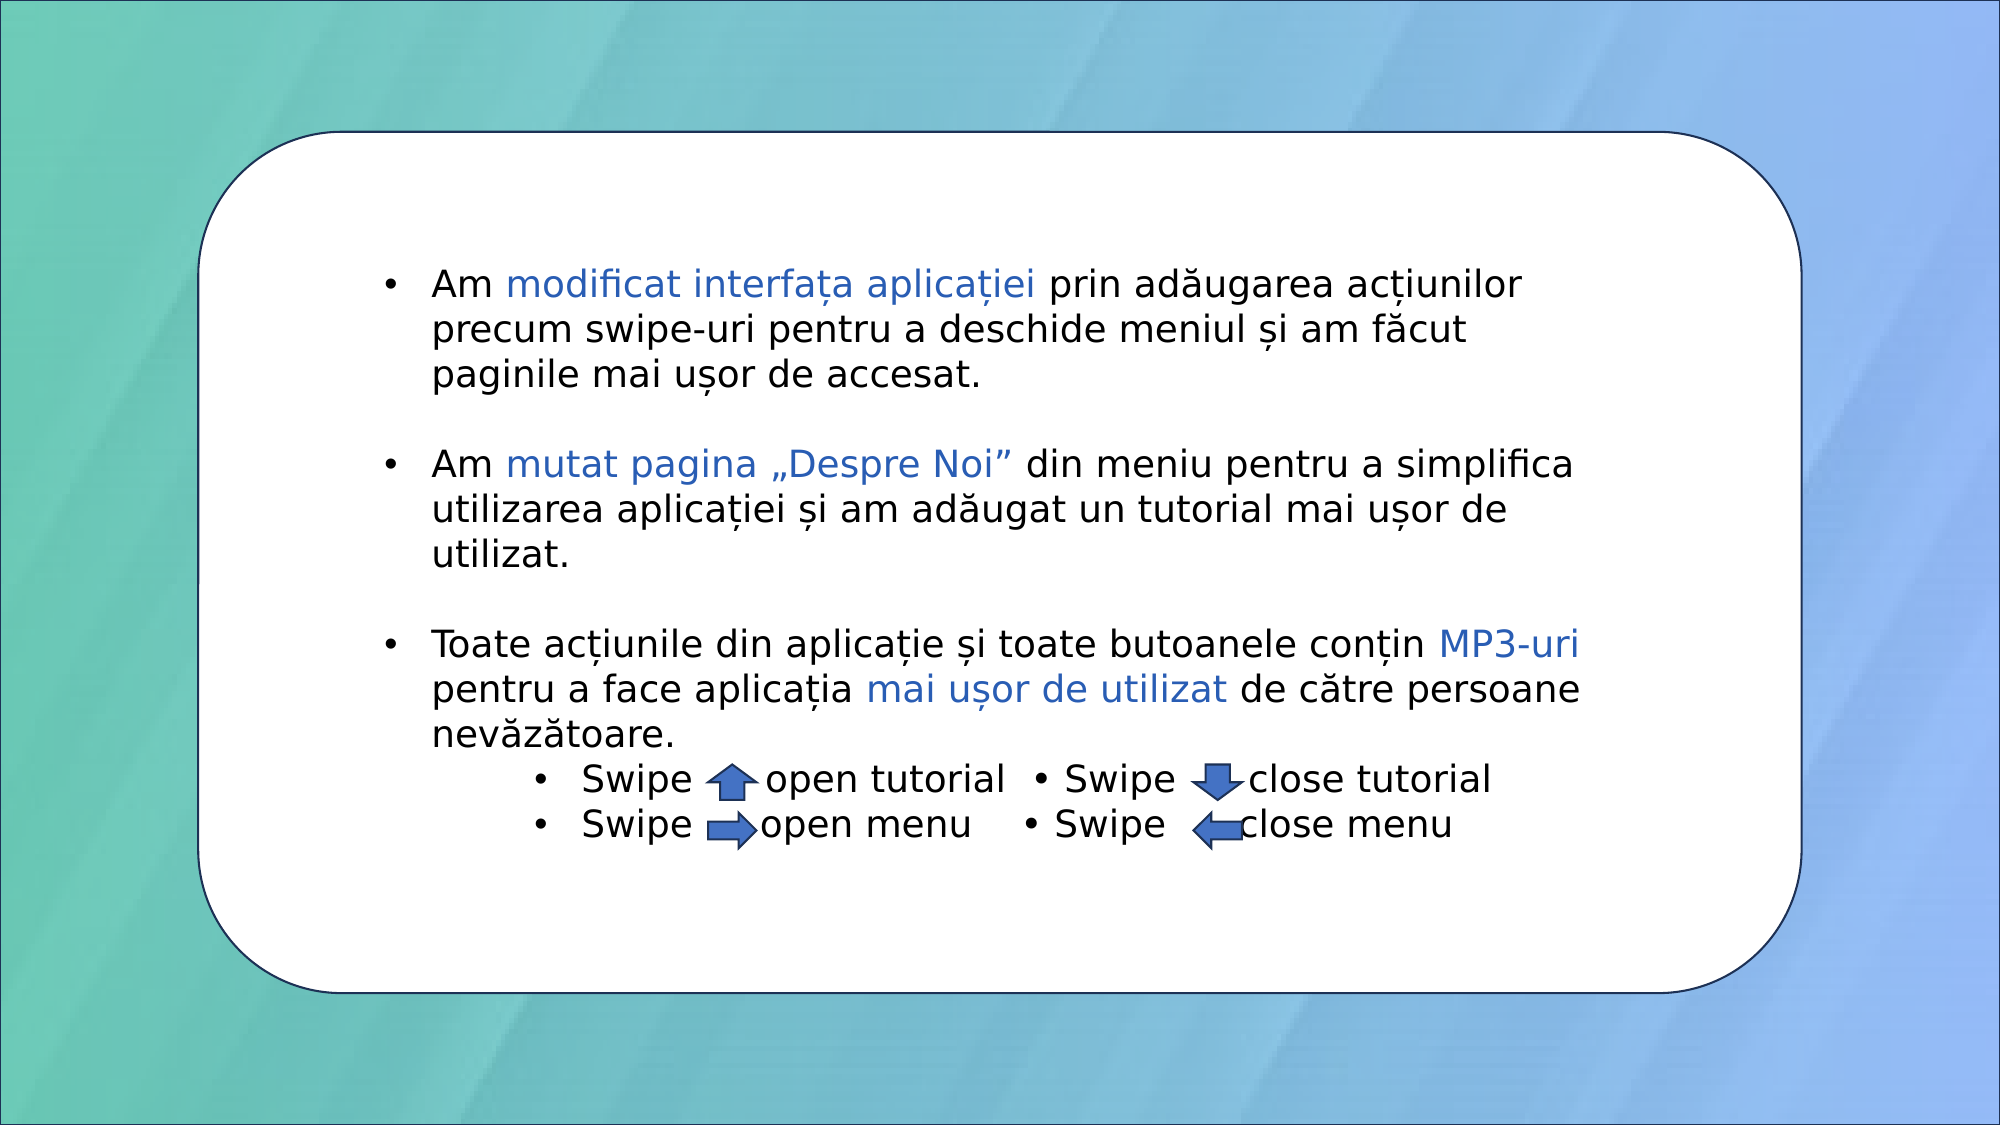

Am modificat interfața aplicației prin adăugarea acțiunilor precum swipe-uri pentru a deschide meniul și am făcut paginile mai ușor de accesat.

Am mutat pagina „Despre Noi” din meniu pentru a simplifica utilizarea aplicației și am adăugat un tutorial mai ușor de utilizat.

Toate acțiunile din aplicație și toate butoanele conțin MP3-uri pentru a face aplicația mai ușor de utilizat de către persoane nevăzătoare.
Swipe      open tutorial  • Swipe      close tutorial
Swipe   – open menu    • Swipe      close menu